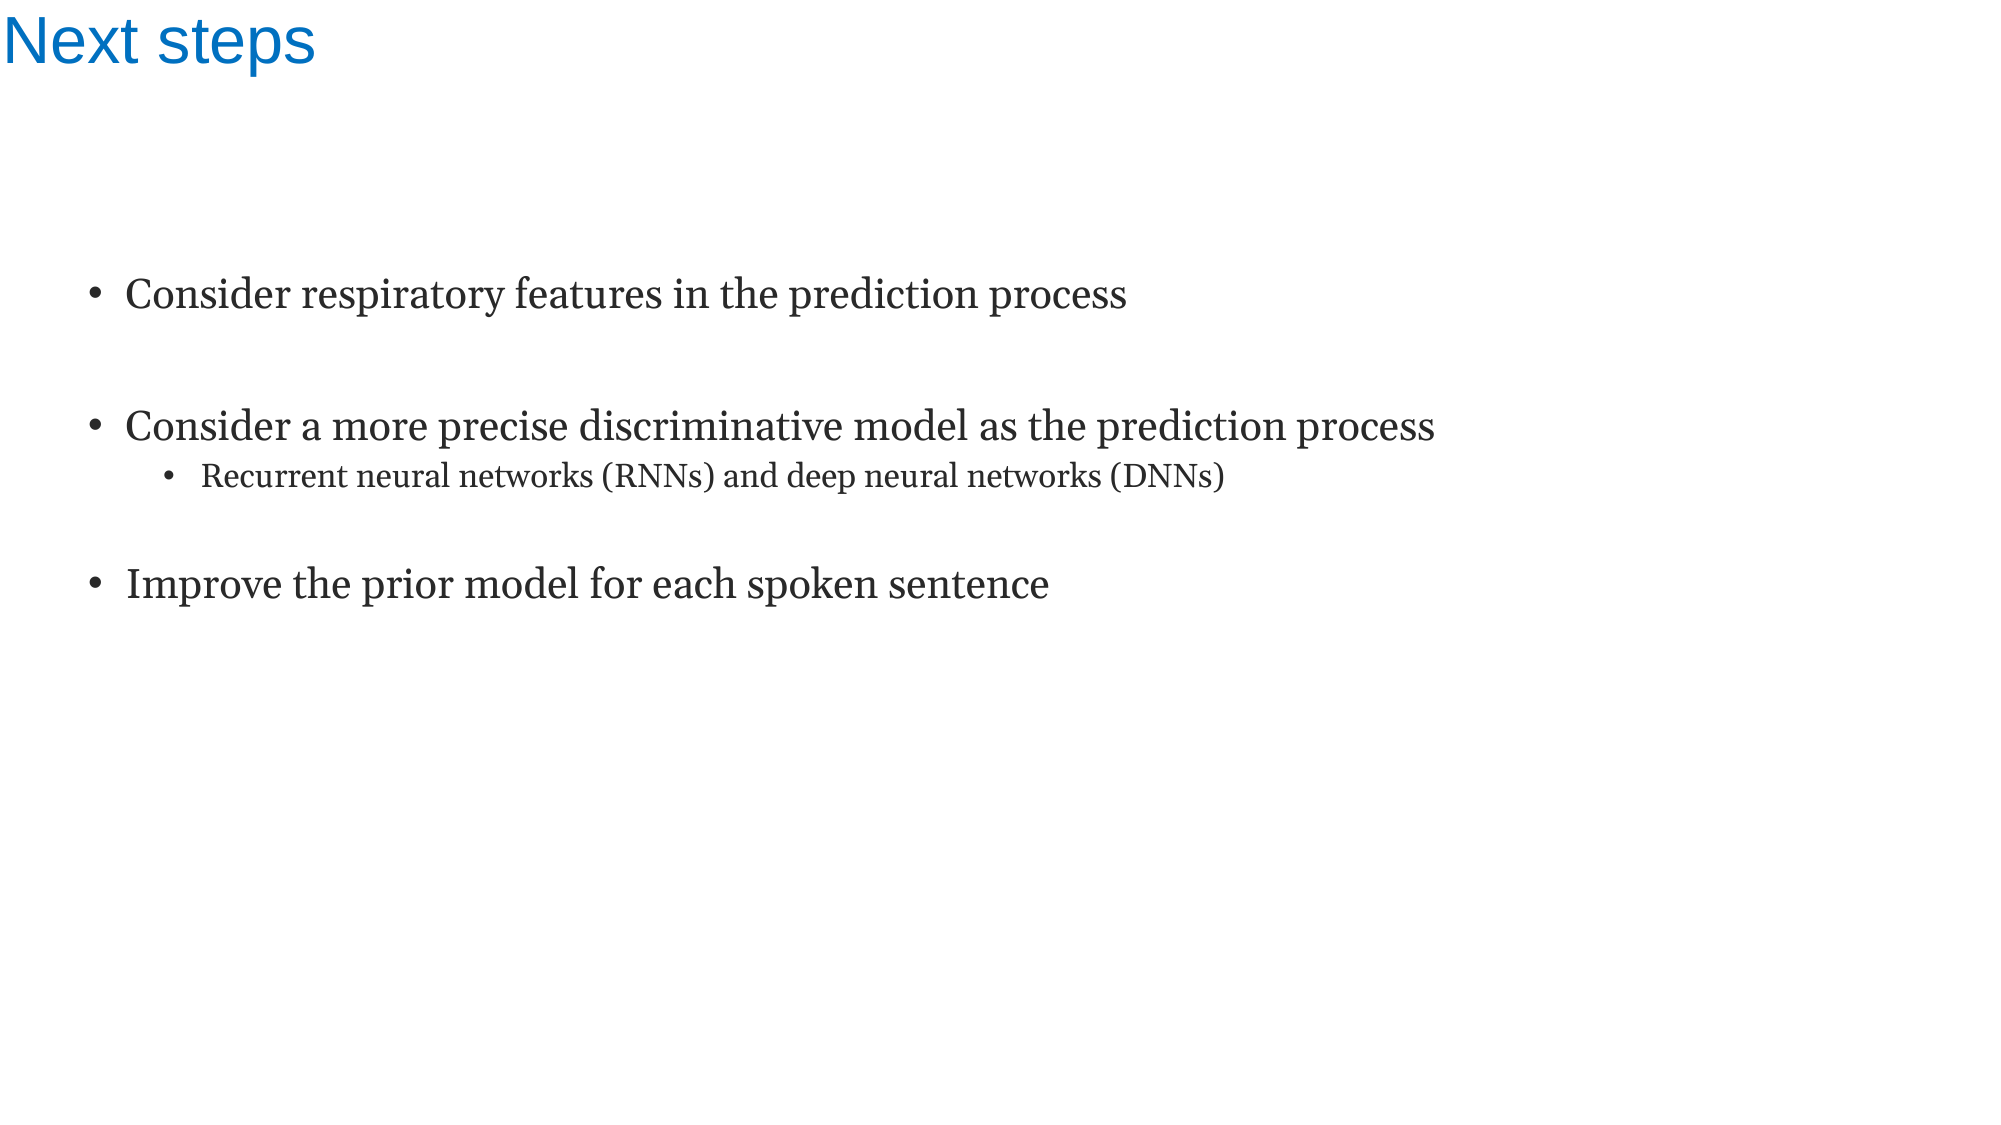

Next steps
Consider respiratory features in the prediction process

Consider a more precise discriminative model as the prediction process
Recurrent neural networks (RNNs) and deep neural networks (DNNs)

Improve the prior model for each spoken sentence